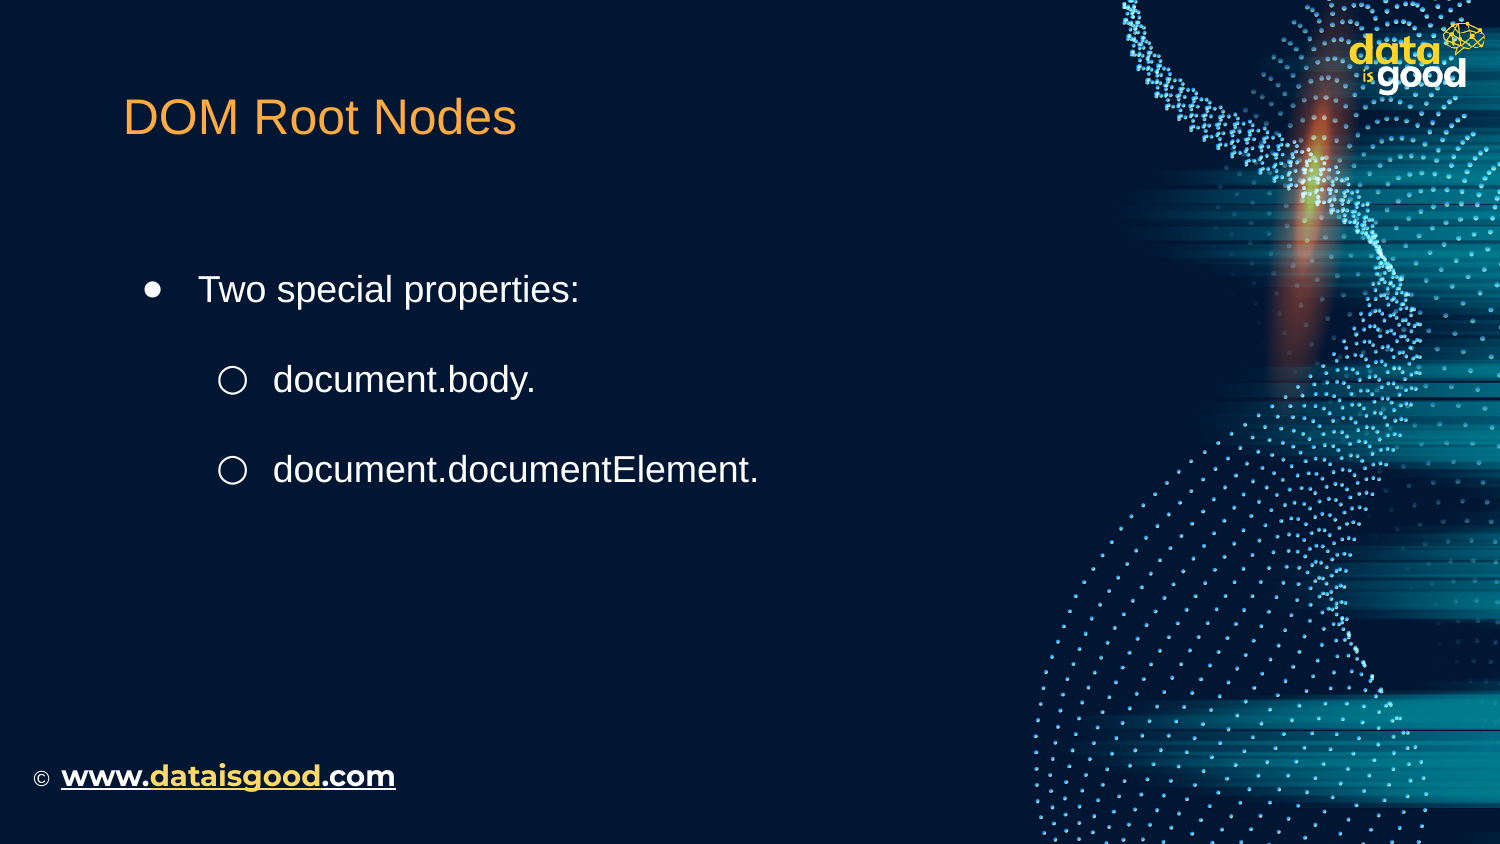

# DOM Root Nodes
Two special properties:
document.body.
document.documentElement.